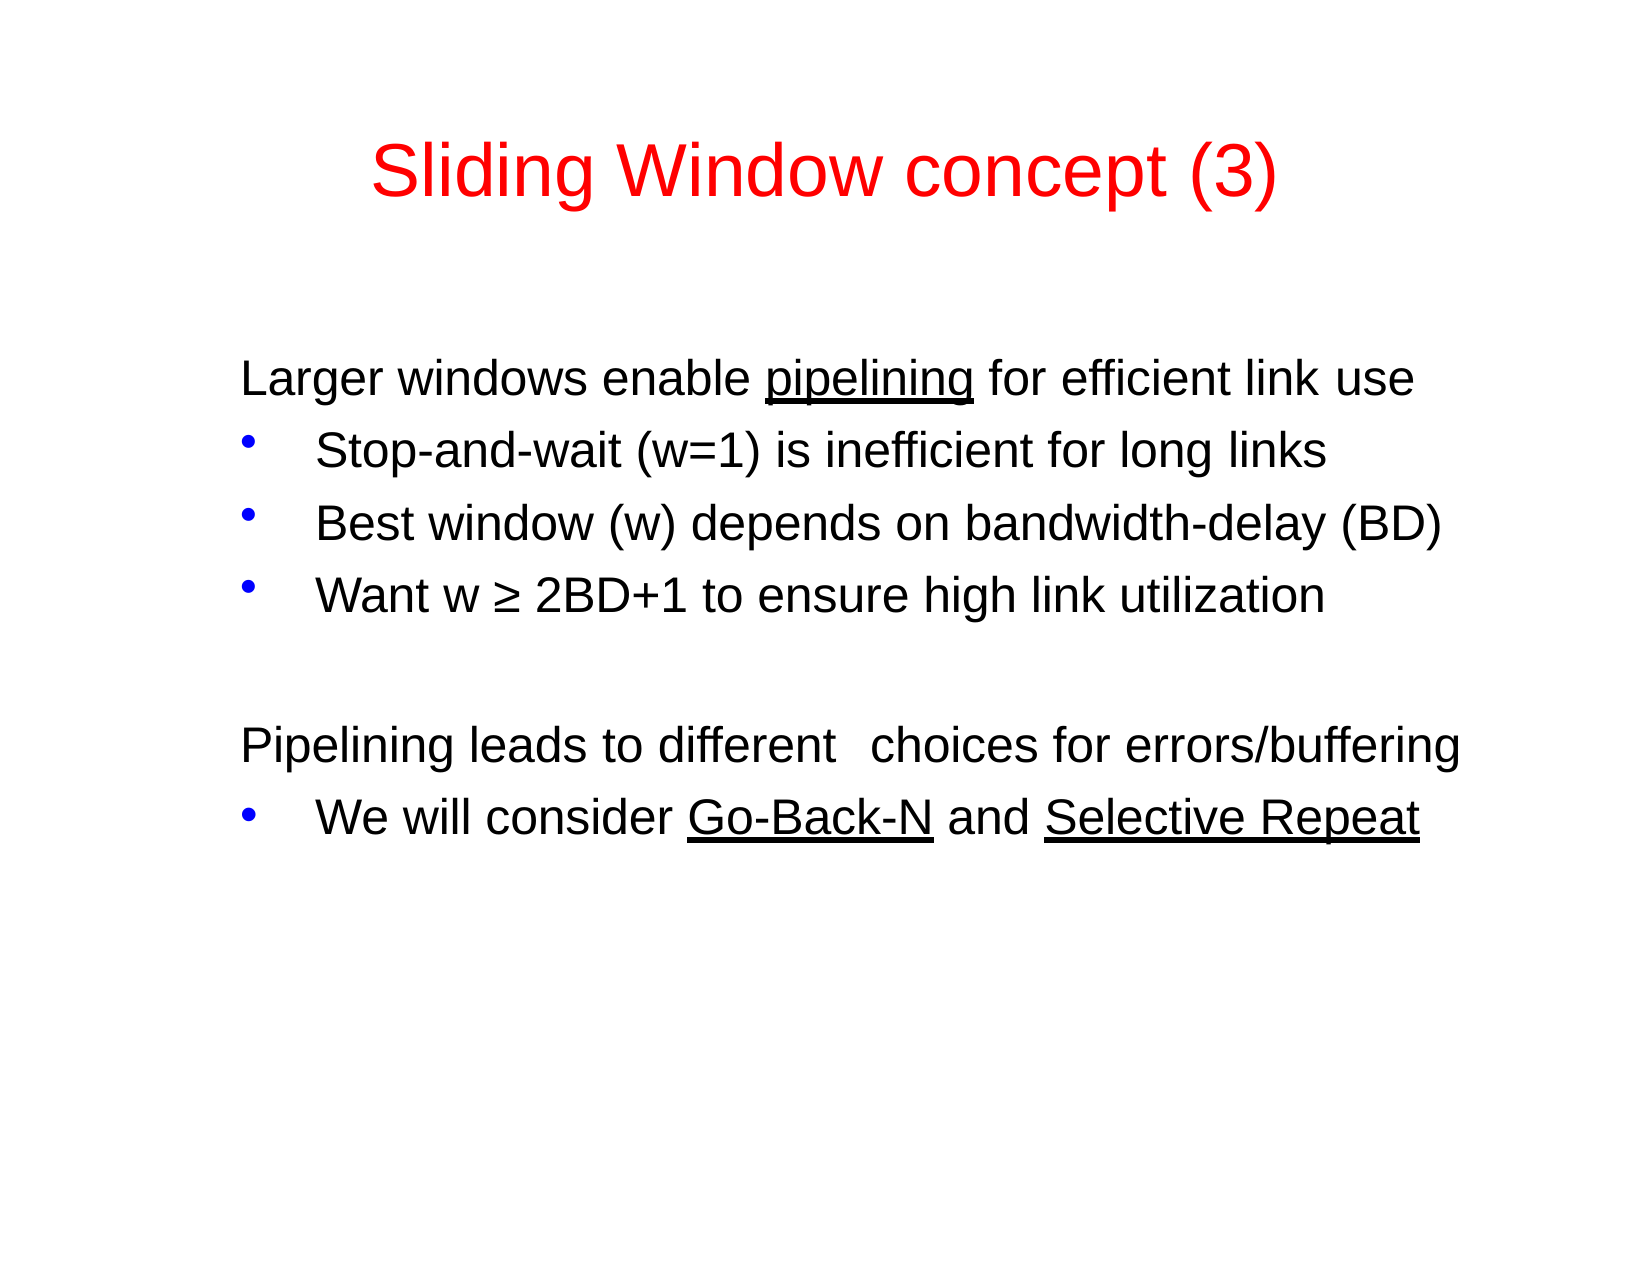

# Sliding Window concept (3)
Larger windows enable pipelining for efficient link use
Stop-and-wait (w=1) is inefficient for long links
Best window (w) depends on bandwidth-delay (BD)
Want w ≥ 2BD+1 to ensure high link utilization

Pipelining leads to different	choices for errors/buffering
We will consider Go-Back-N and Selective Repeat